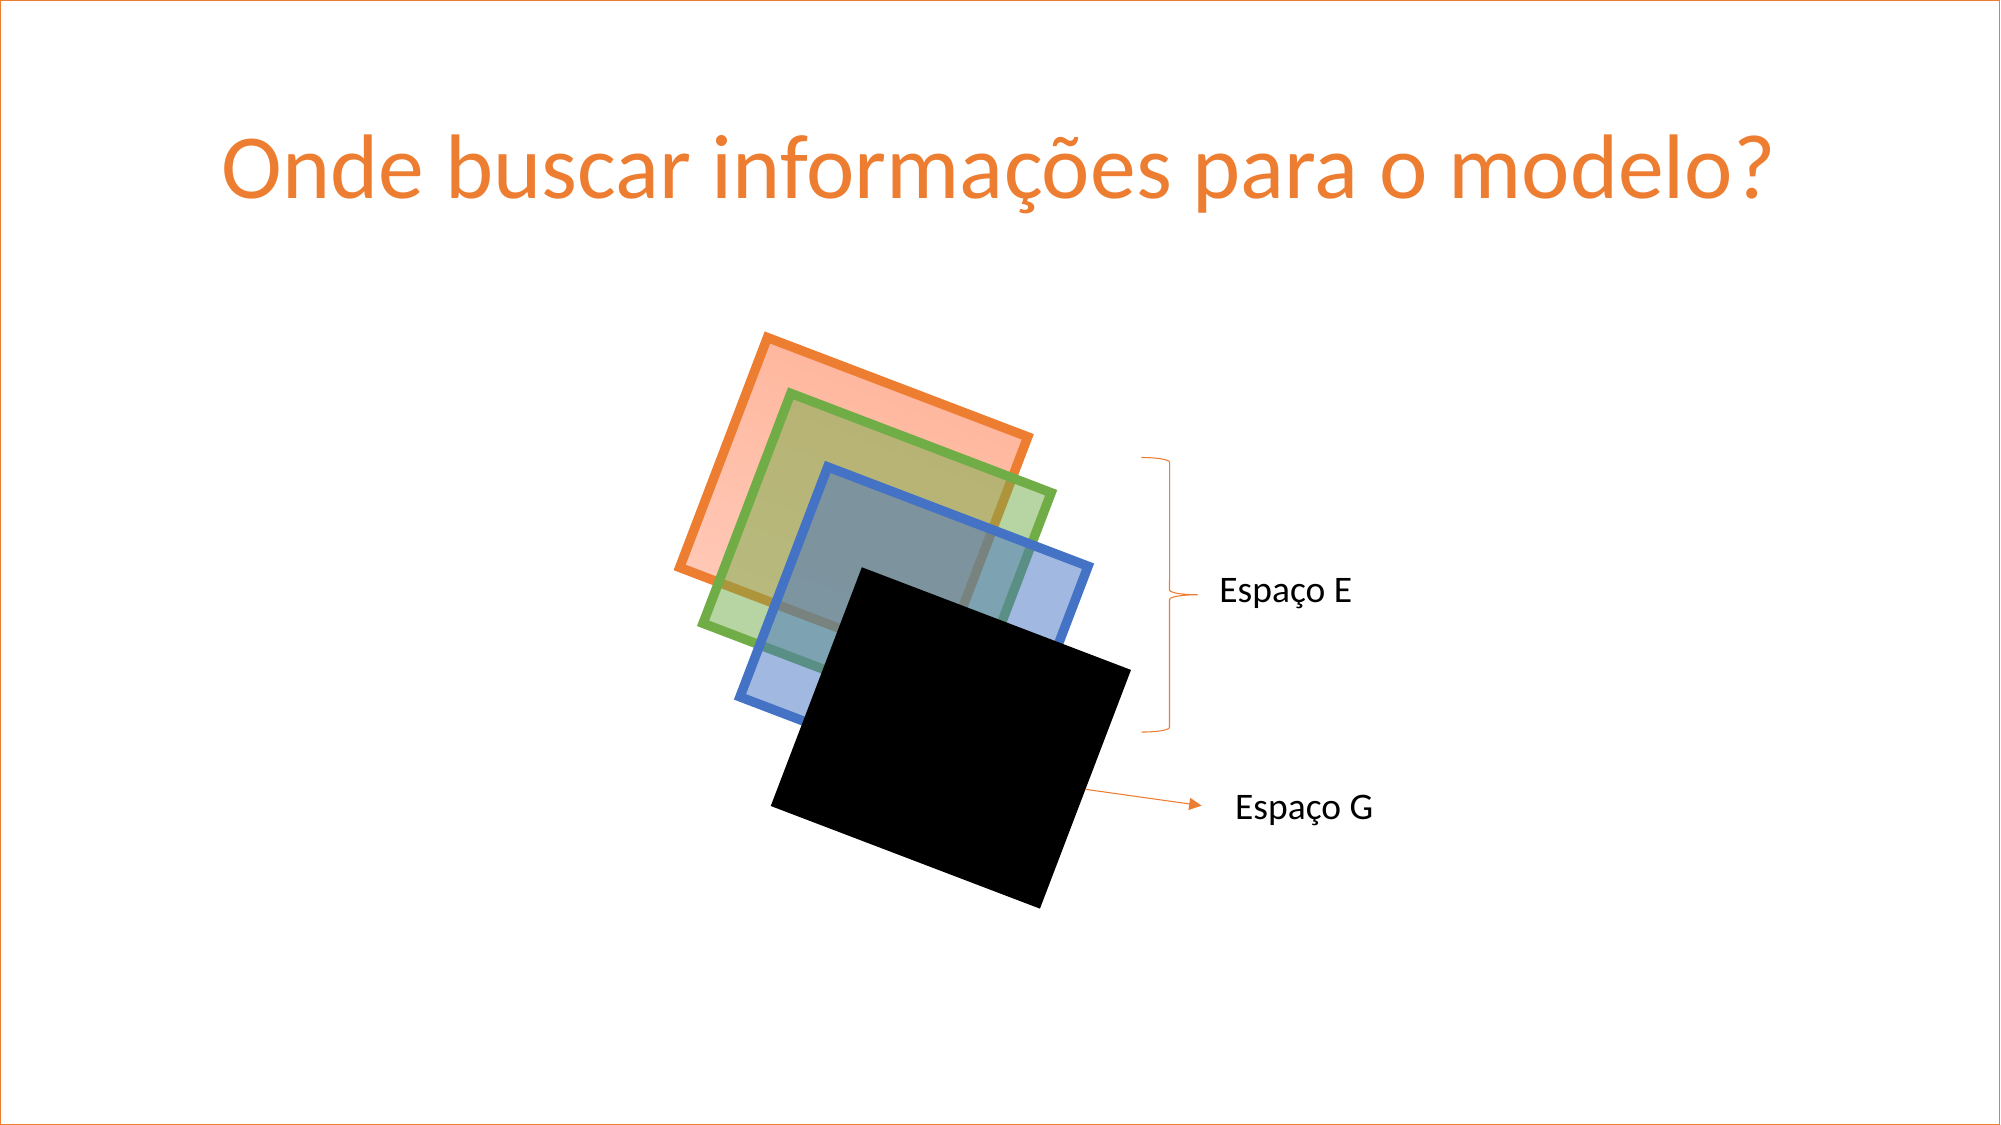

# Onde buscar informações para o modelo?

Espaço E

Espaço G